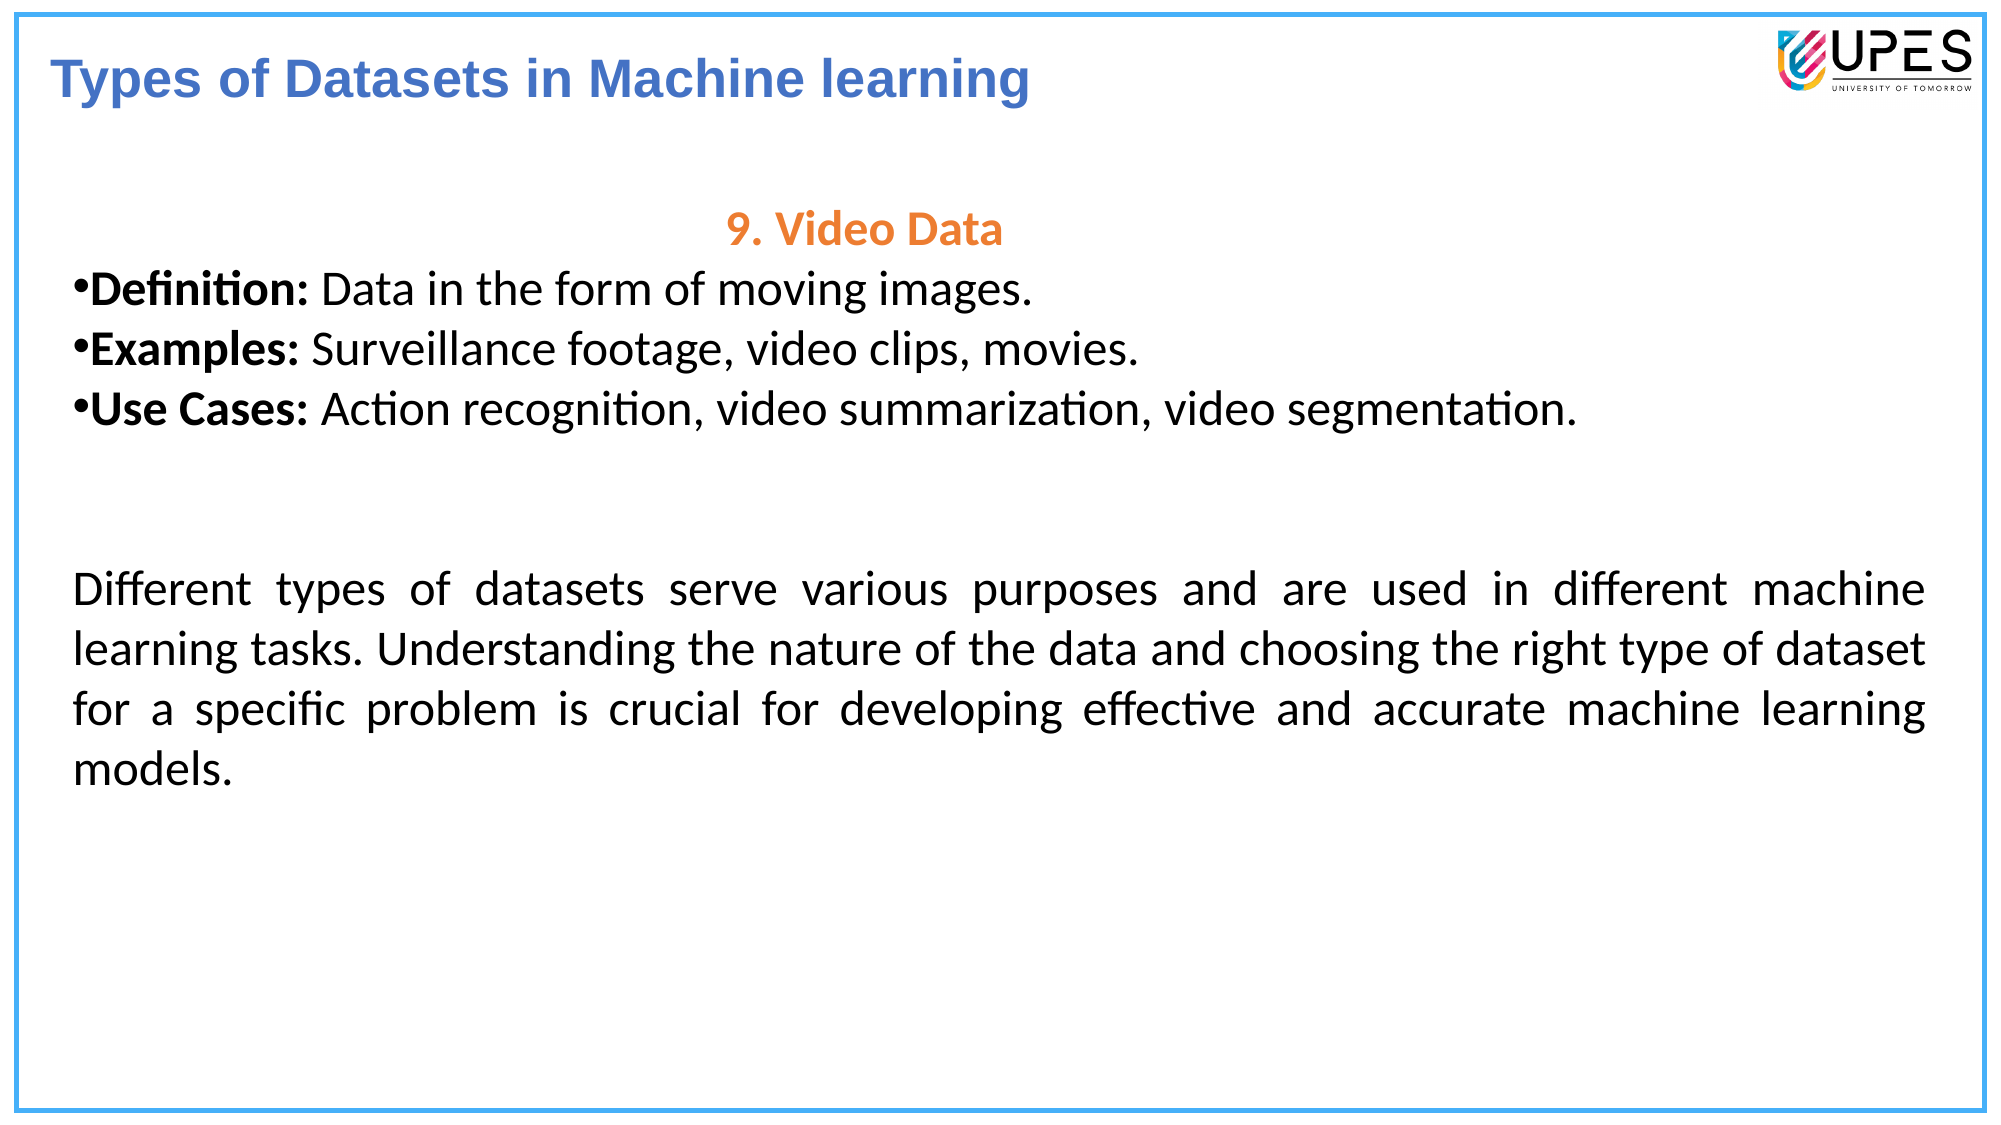

Types of Datasets in Machine learning
                                                          9. Video Data
Definition: Data in the form of moving images.
Examples: Surveillance footage, video clips, movies.
Use Cases: Action recognition, video summarization, video segmentation.

Different types of datasets serve various purposes and are used in different machine learning tasks. Understanding the nature of the data and choosing the right type of dataset for a specific problem is crucial for developing effective and accurate machine learning models.